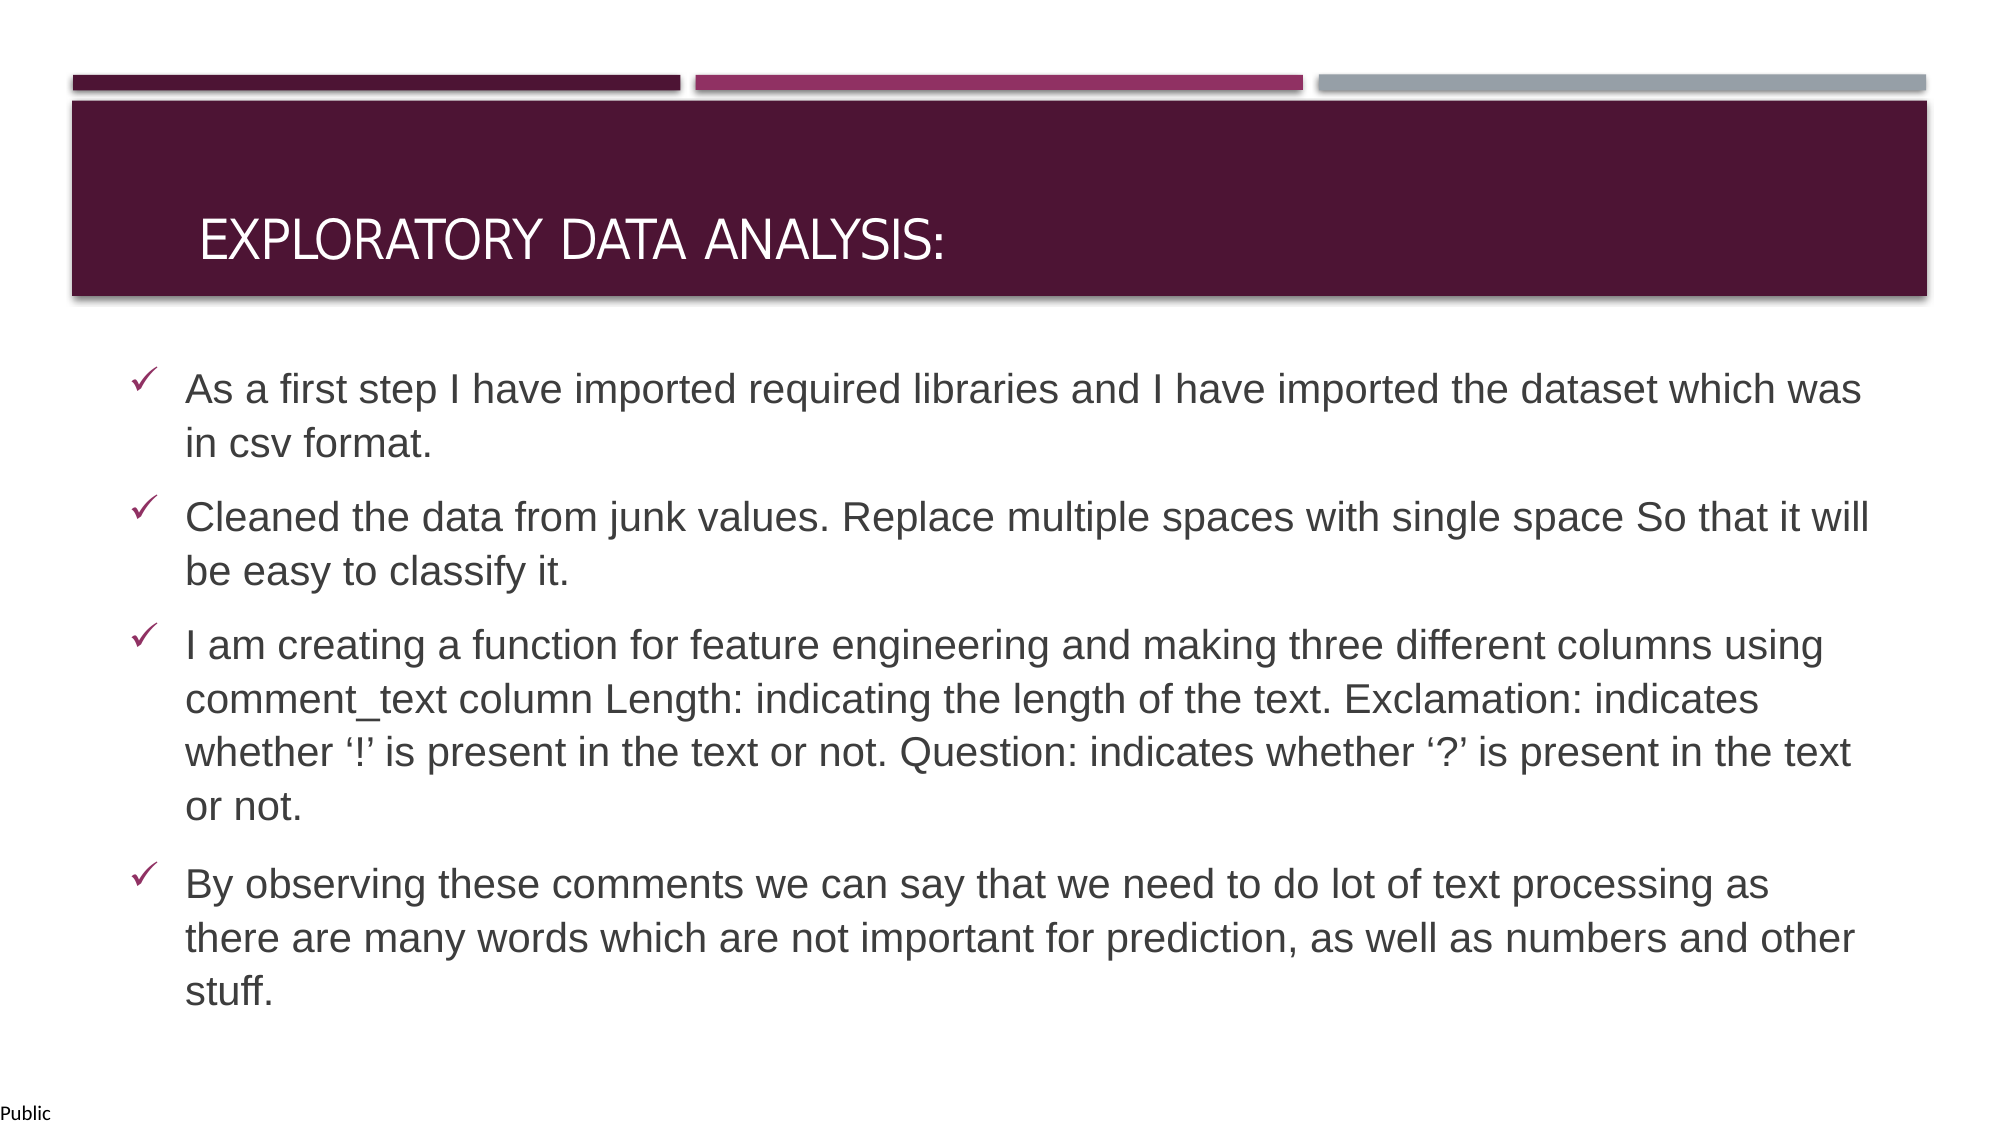

# Exploratory Data Analysis:
As a first step I have imported required libraries and I have imported the dataset which was in csv format.
Cleaned the data from junk values. Replace multiple spaces with single space So that it will be easy to classify it.
I am creating a function for feature engineering and making three different columns using comment_text column Length: indicating the length of the text. Exclamation: indicates whether ‘!’ is present in the text or not. Question: indicates whether ‘?’ is present in the text or not.
By observing these comments we can say that we need to do lot of text processing as there are many words which are not important for prediction, as well as numbers and other stuff.